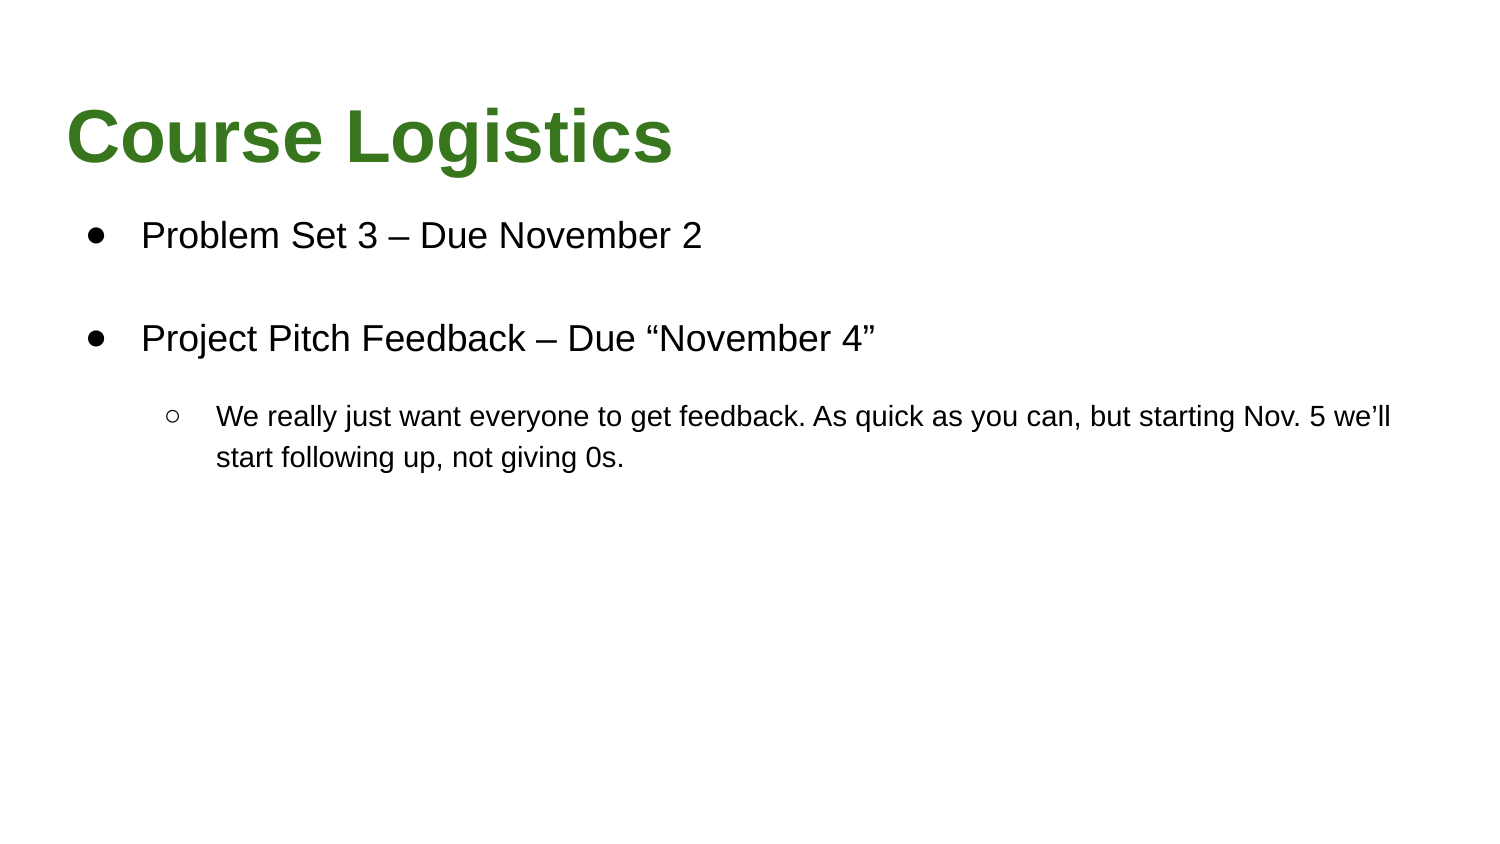

# Course Logistics
Problem Set 3 – Due November 2

Project Pitch Feedback – Due “November 4”
We really just want everyone to get feedback. As quick as you can, but starting Nov. 5 we’ll start following up, not giving 0s.